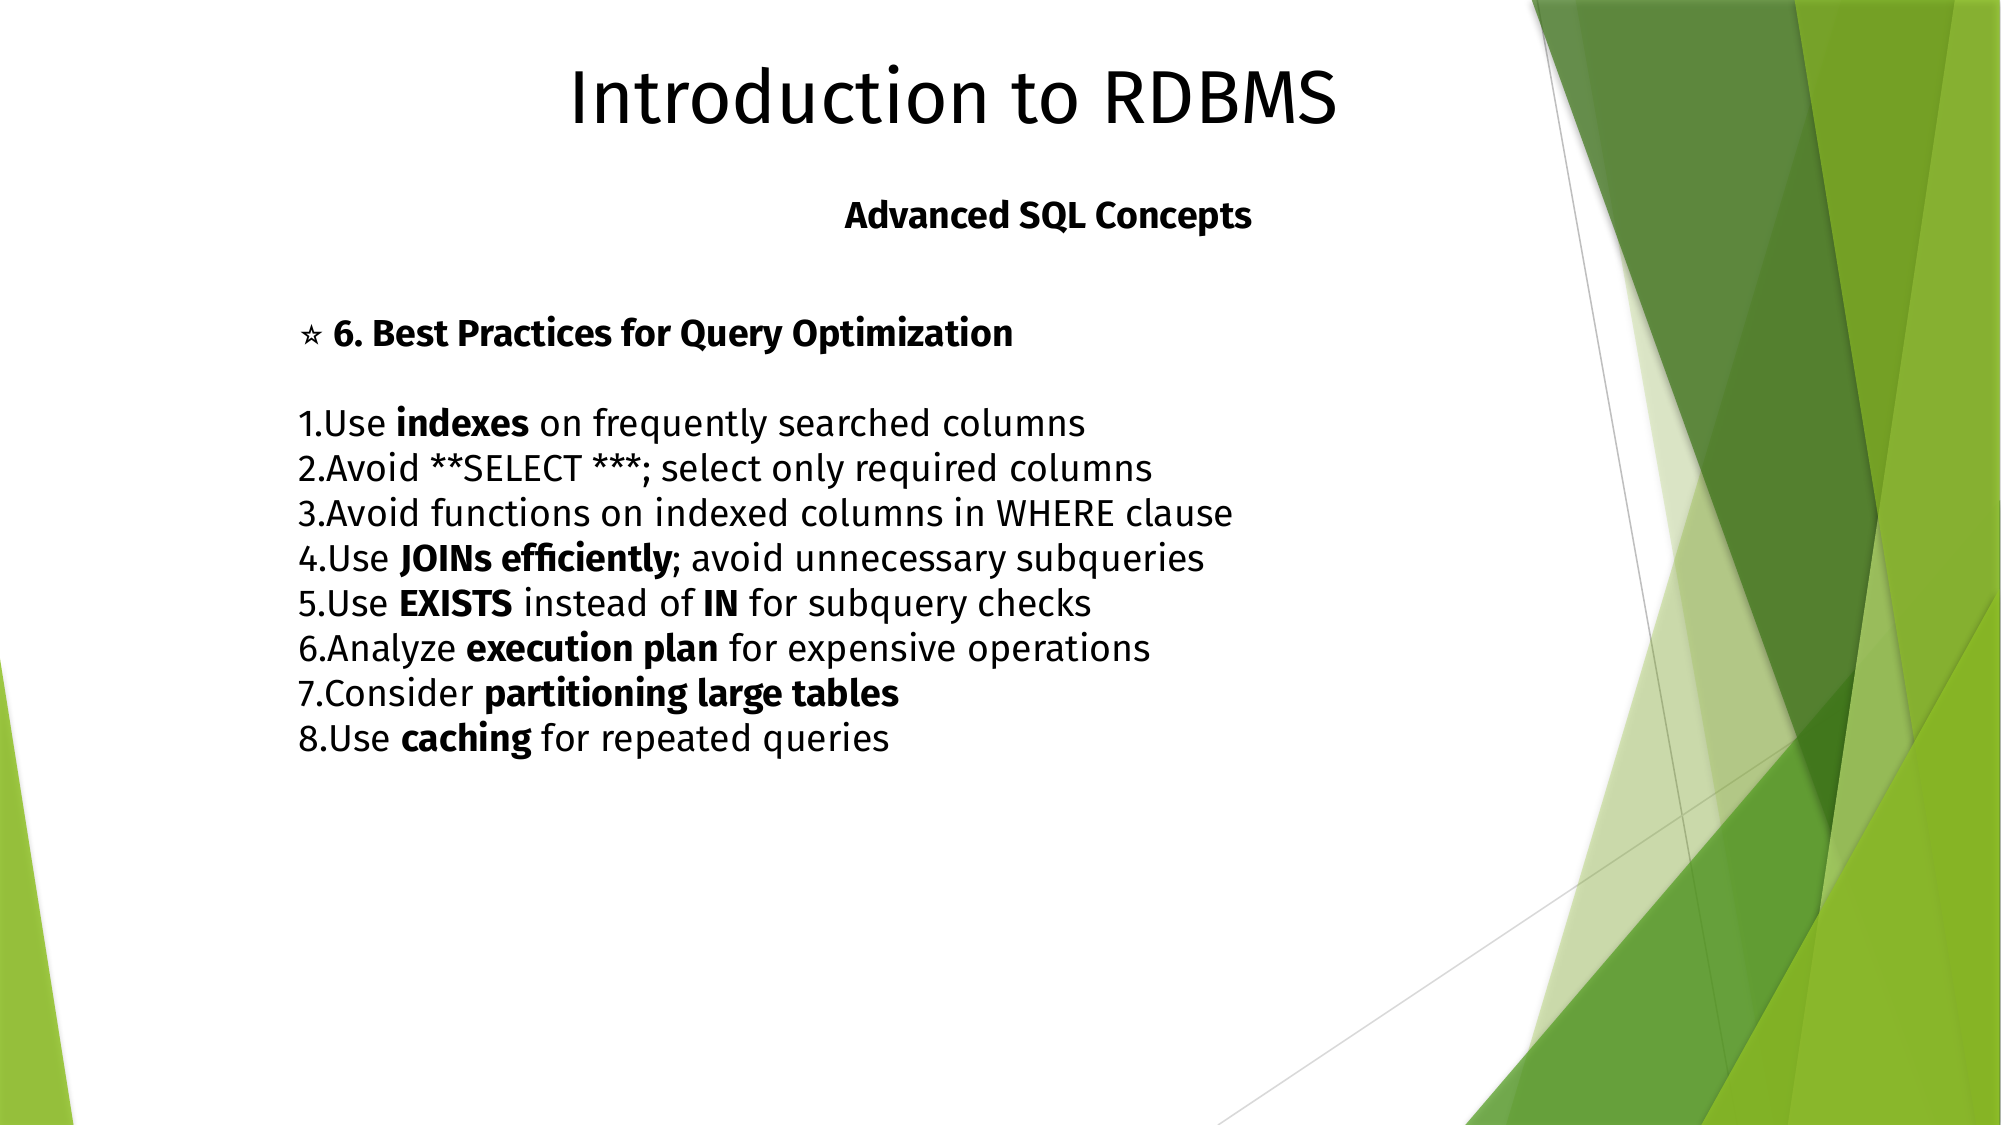

# Introduction to RDBMS
			Advanced SQL Concepts
⭐ 6. Best Practices for Query Optimization

Use indexes on frequently searched columns
Avoid **SELECT ***; select only required columns
Avoid functions on indexed columns in WHERE clause
Use JOINs efficiently; avoid unnecessary subqueries
Use EXISTS instead of IN for subquery checks
Analyze execution plan for expensive operations
Consider partitioning large tables
Use caching for repeated queries